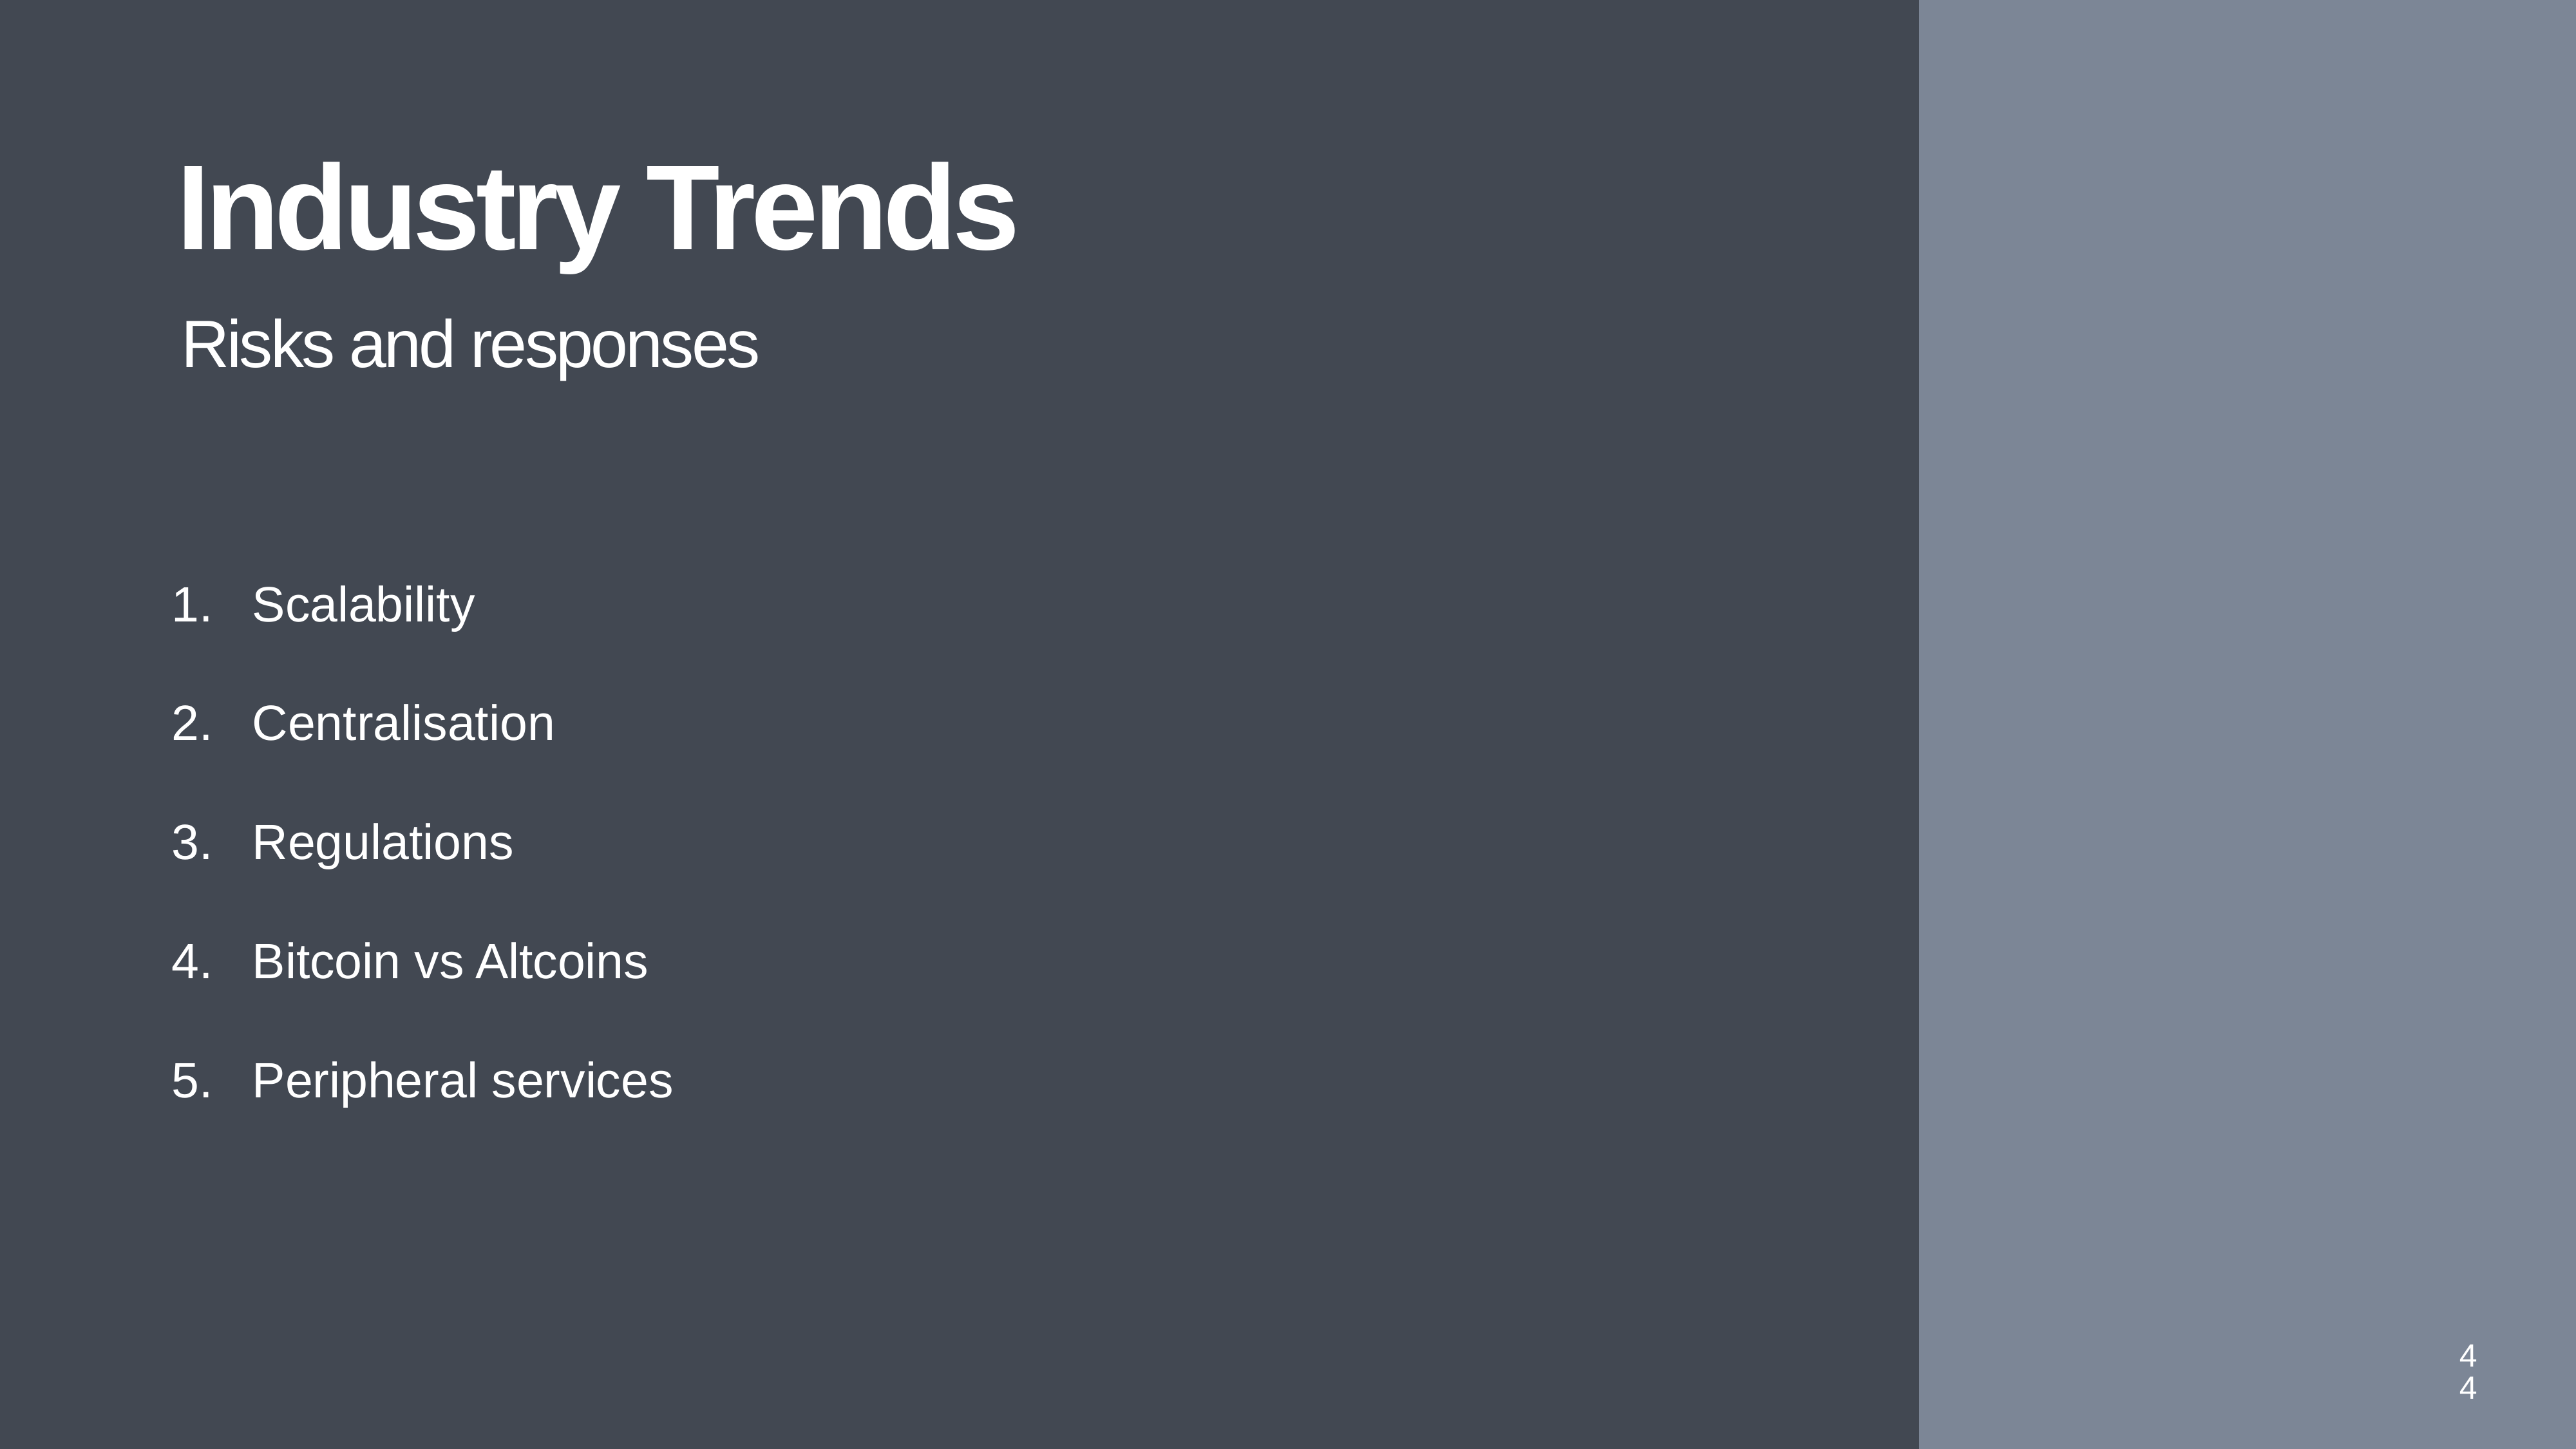

# Industry Trends
Risks and responses
Scalability

Centralisation

Regulations

Bitcoin vs Altcoins

Peripheral services
44